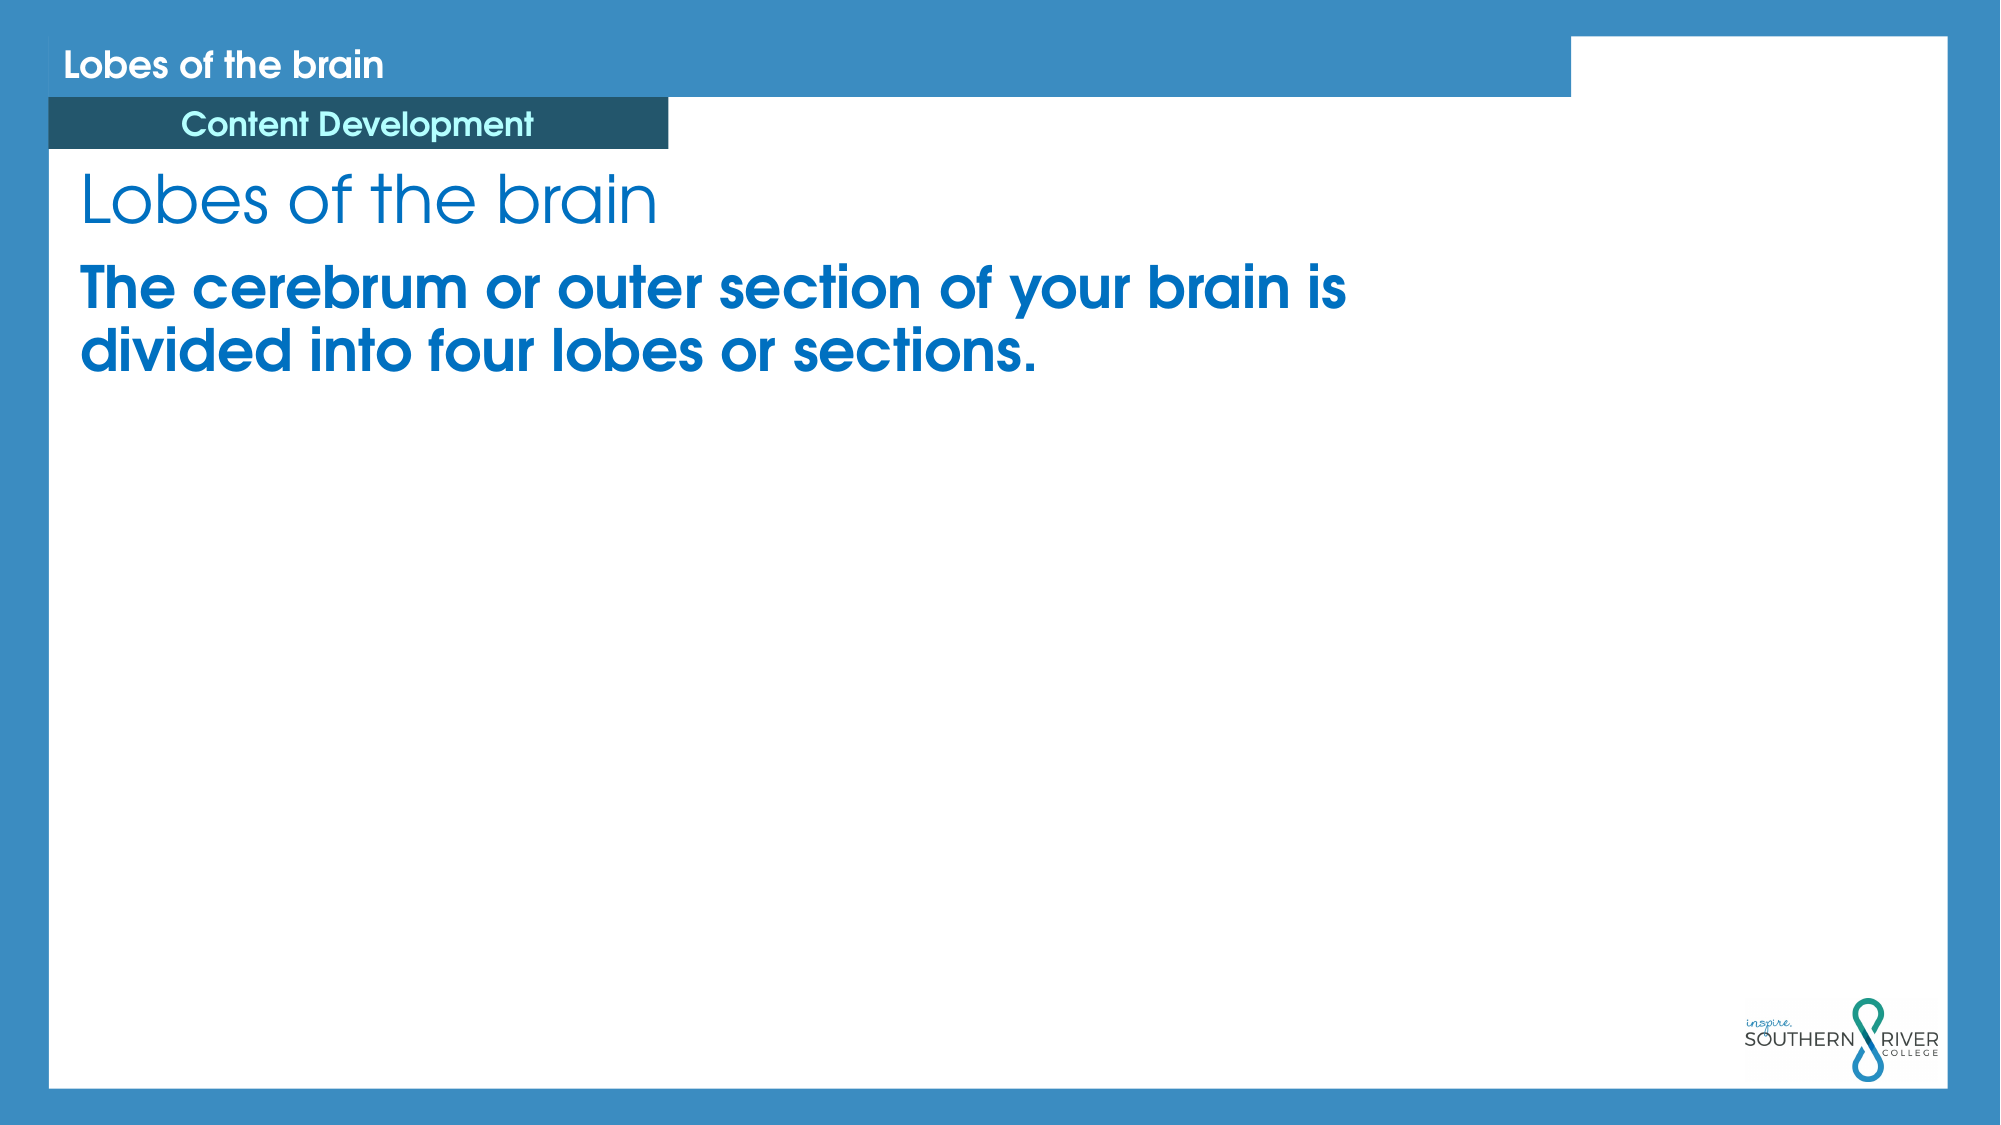

Lobes of the brain
Lobes of the brain
The cerebrum or outer section of your brain is divided into four lobes or sections.